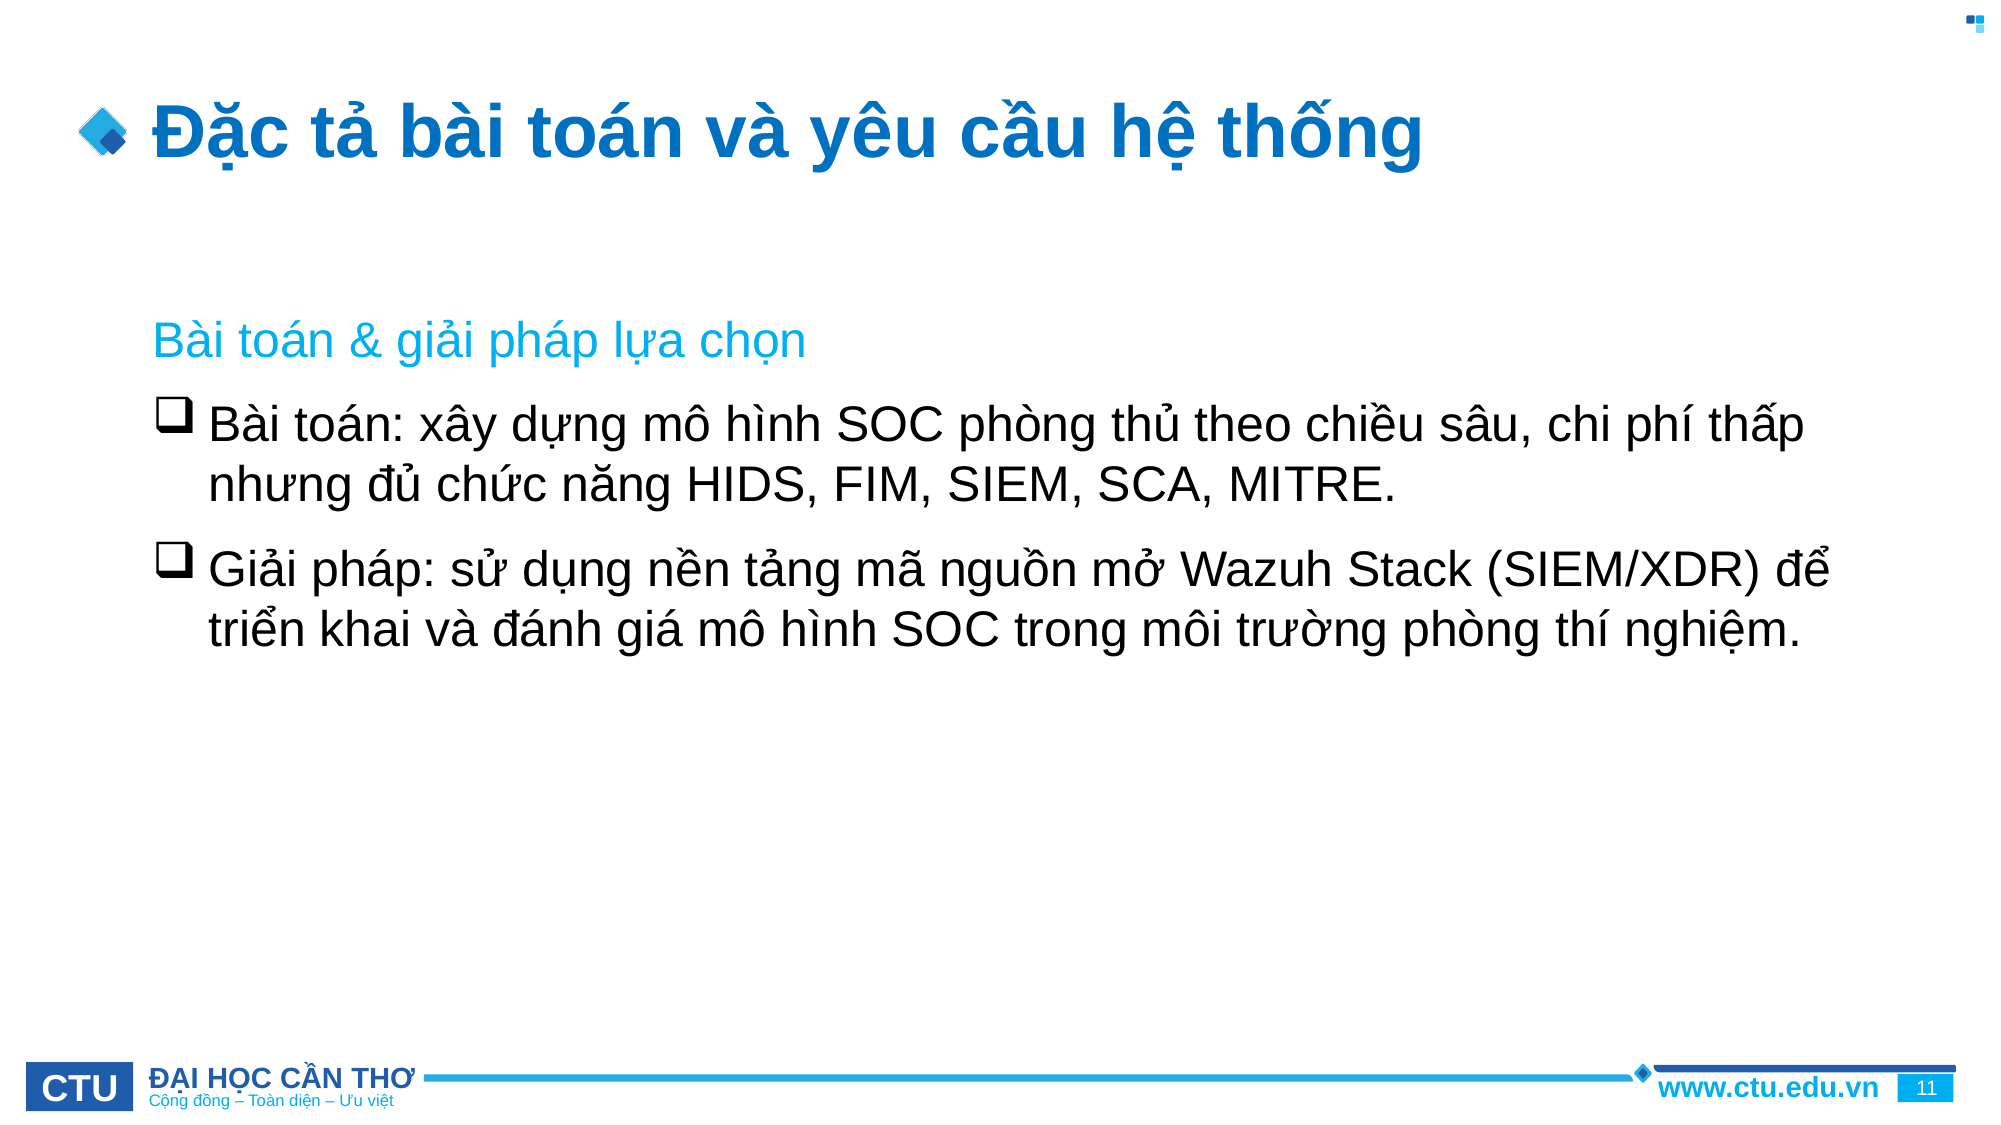

# Đặc tả bài toán và yêu cầu hệ thống
Bài toán & giải pháp lựa chọn
Bài toán: xây dựng mô hình SOC phòng thủ theo chiều sâu, chi phí thấp nhưng đủ chức năng HIDS, FIM, SIEM, SCA, MITRE.
Giải pháp: sử dụng nền tảng mã nguồn mở Wazuh Stack (SIEM/XDR) để triển khai và đánh giá mô hình SOC trong môi trường phòng thí nghiệm.